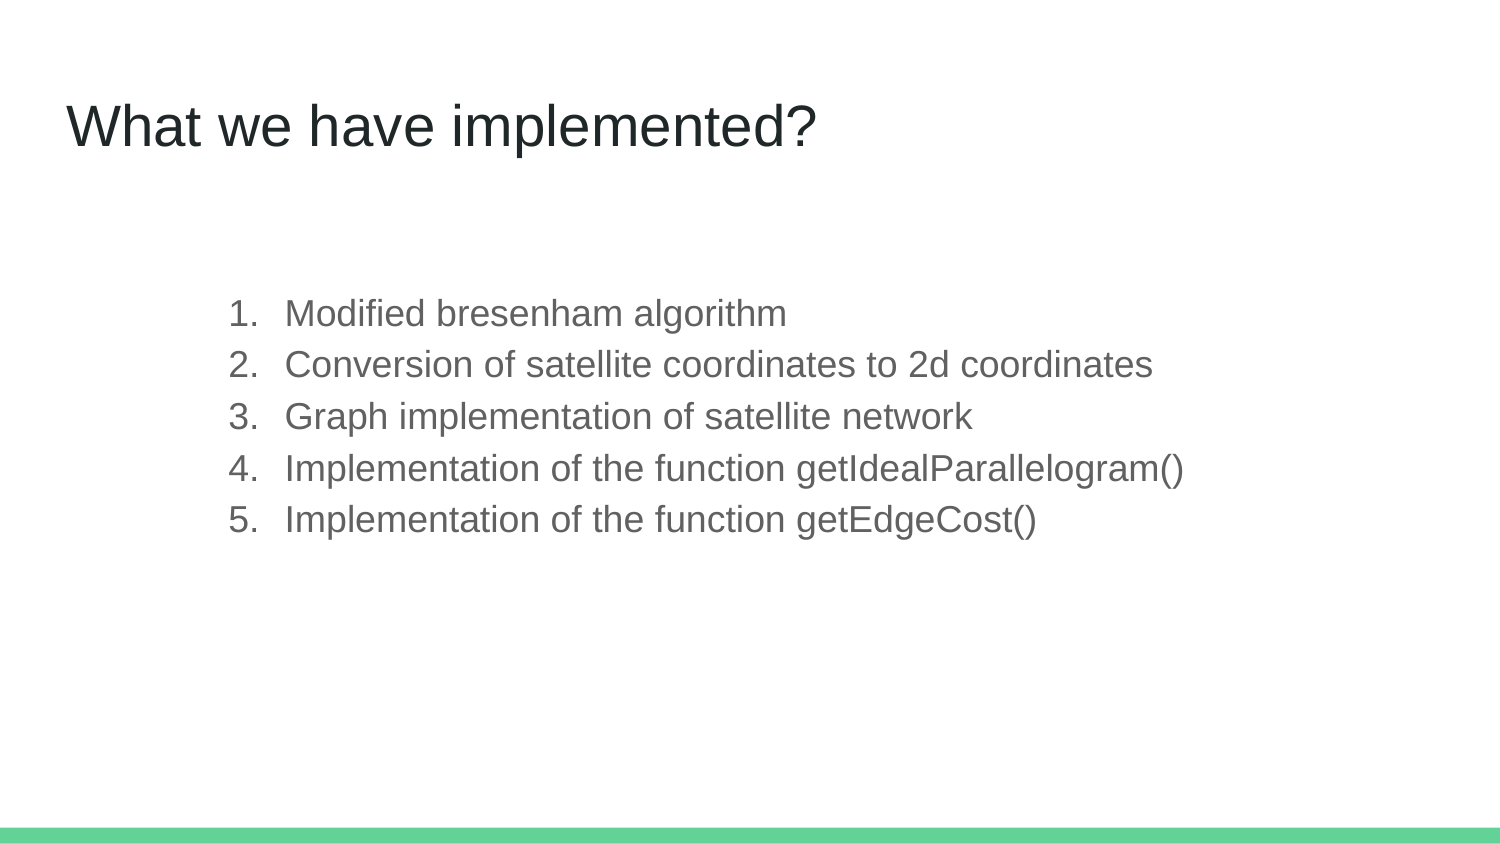

# What we have implemented?
Modified bresenham algorithm
Conversion of satellite coordinates to 2d coordinates
Graph implementation of satellite network
Implementation of the function getIdealParallelogram()
Implementation of the function getEdgeCost()